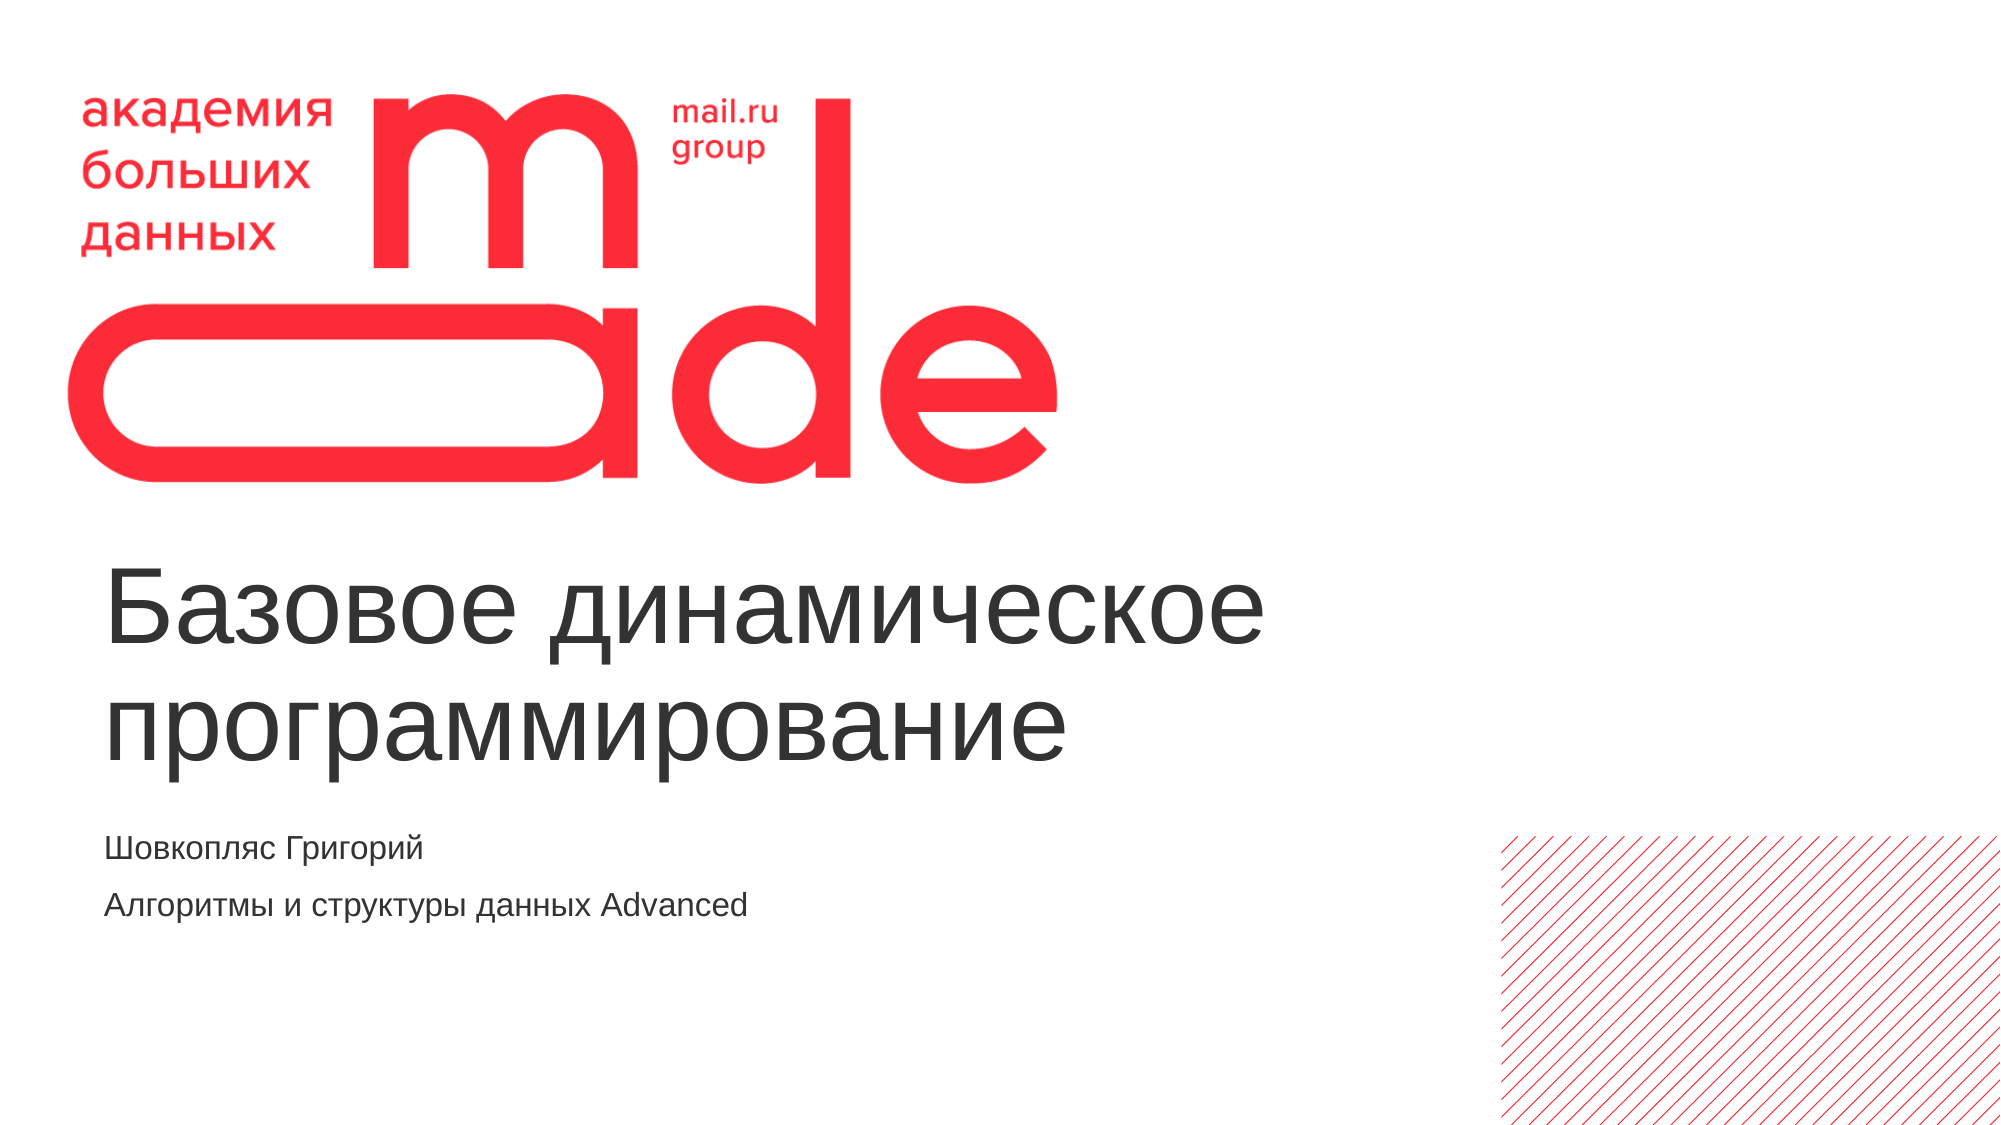

Базовое динамическое программирование
Шовкопляс Григорий
Алгоритмы и структуры данных Advanced